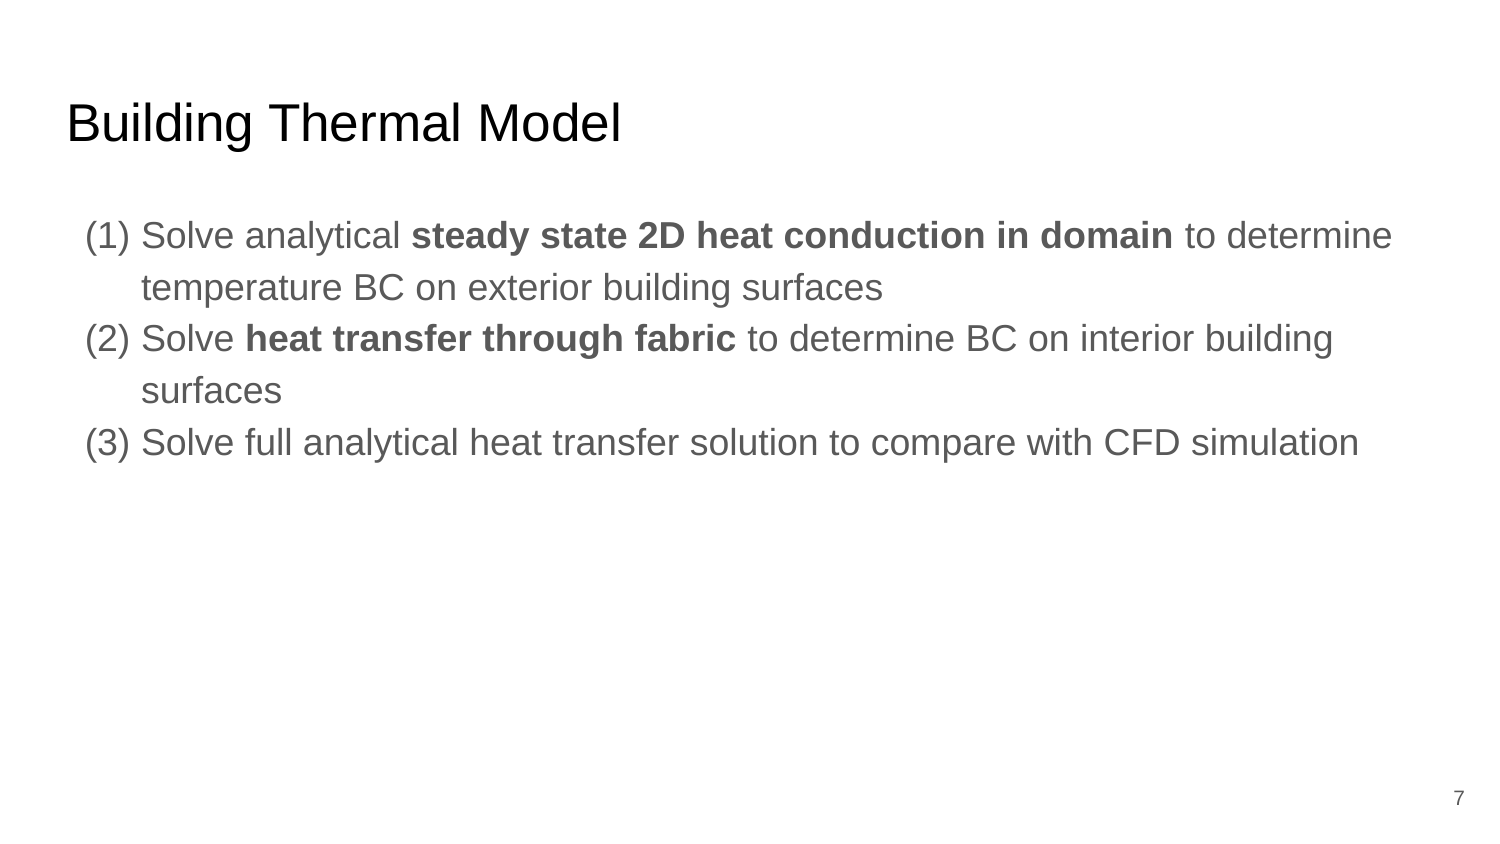

# Building Thermal Model
Solve analytical steady state 2D heat conduction in domain to determine temperature BC on exterior building surfaces
Solve heat transfer through fabric to determine BC on interior building surfaces
Solve full analytical heat transfer solution to compare with CFD simulation
7